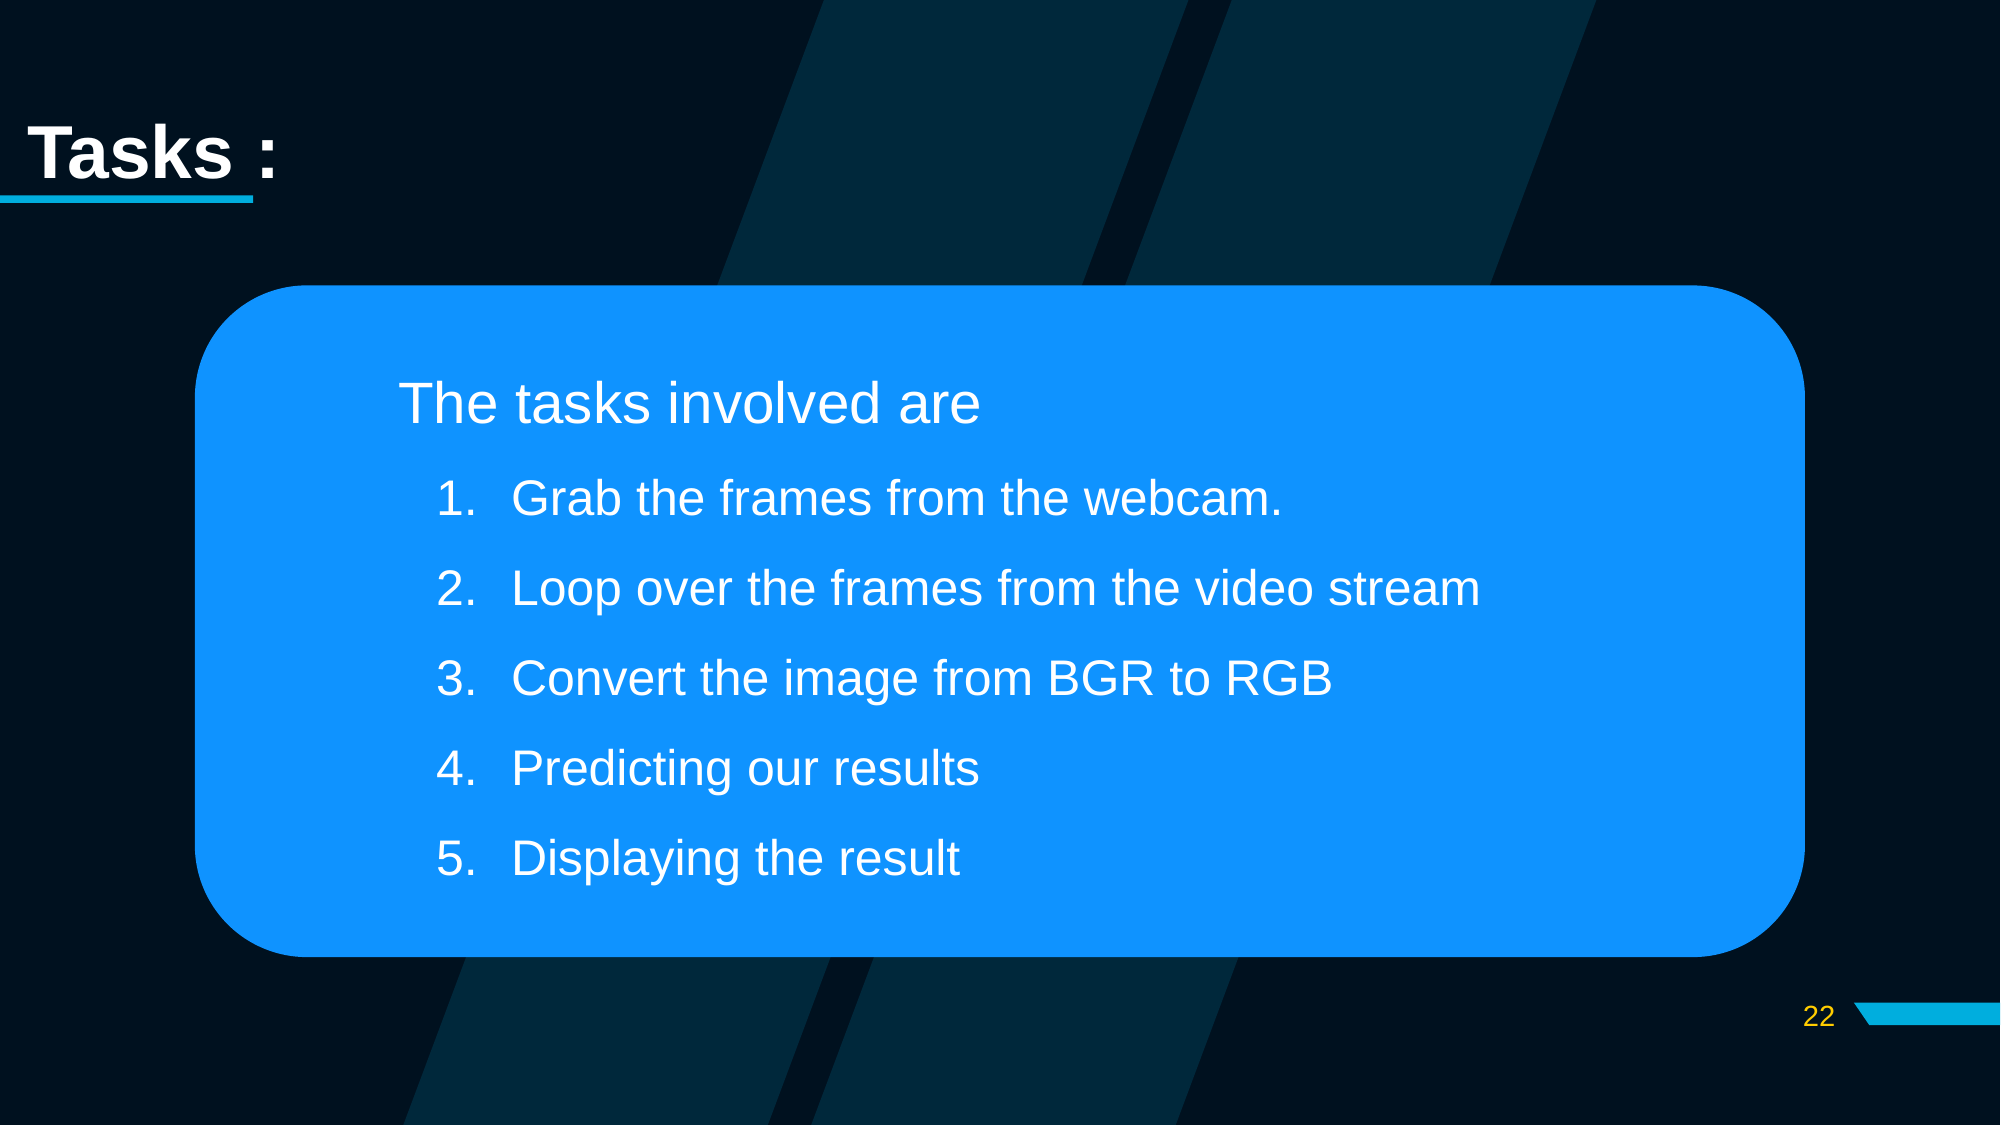

Tasks :

The tasks involved are
Grab the frames from the webcam.
Loop over the frames from the video stream
Convert the image from BGR to RGB
Predicting our results
Displaying the result

22